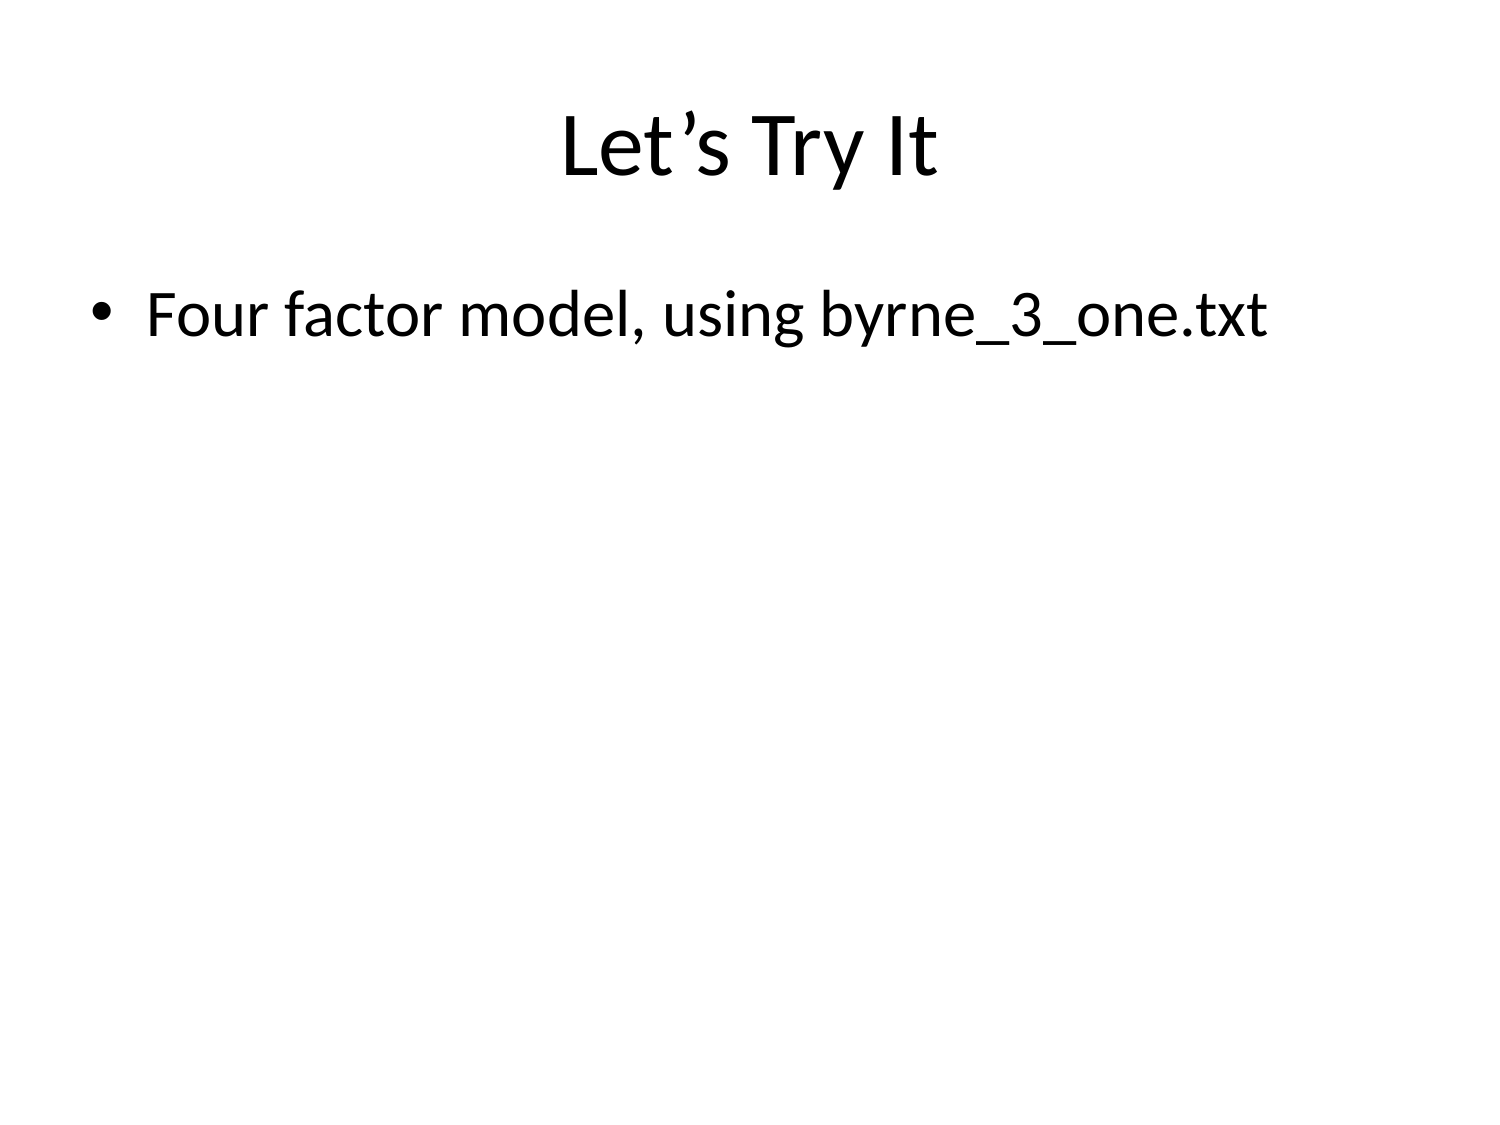

# Let’s Try It
Four factor model, using byrne_3_one.txt